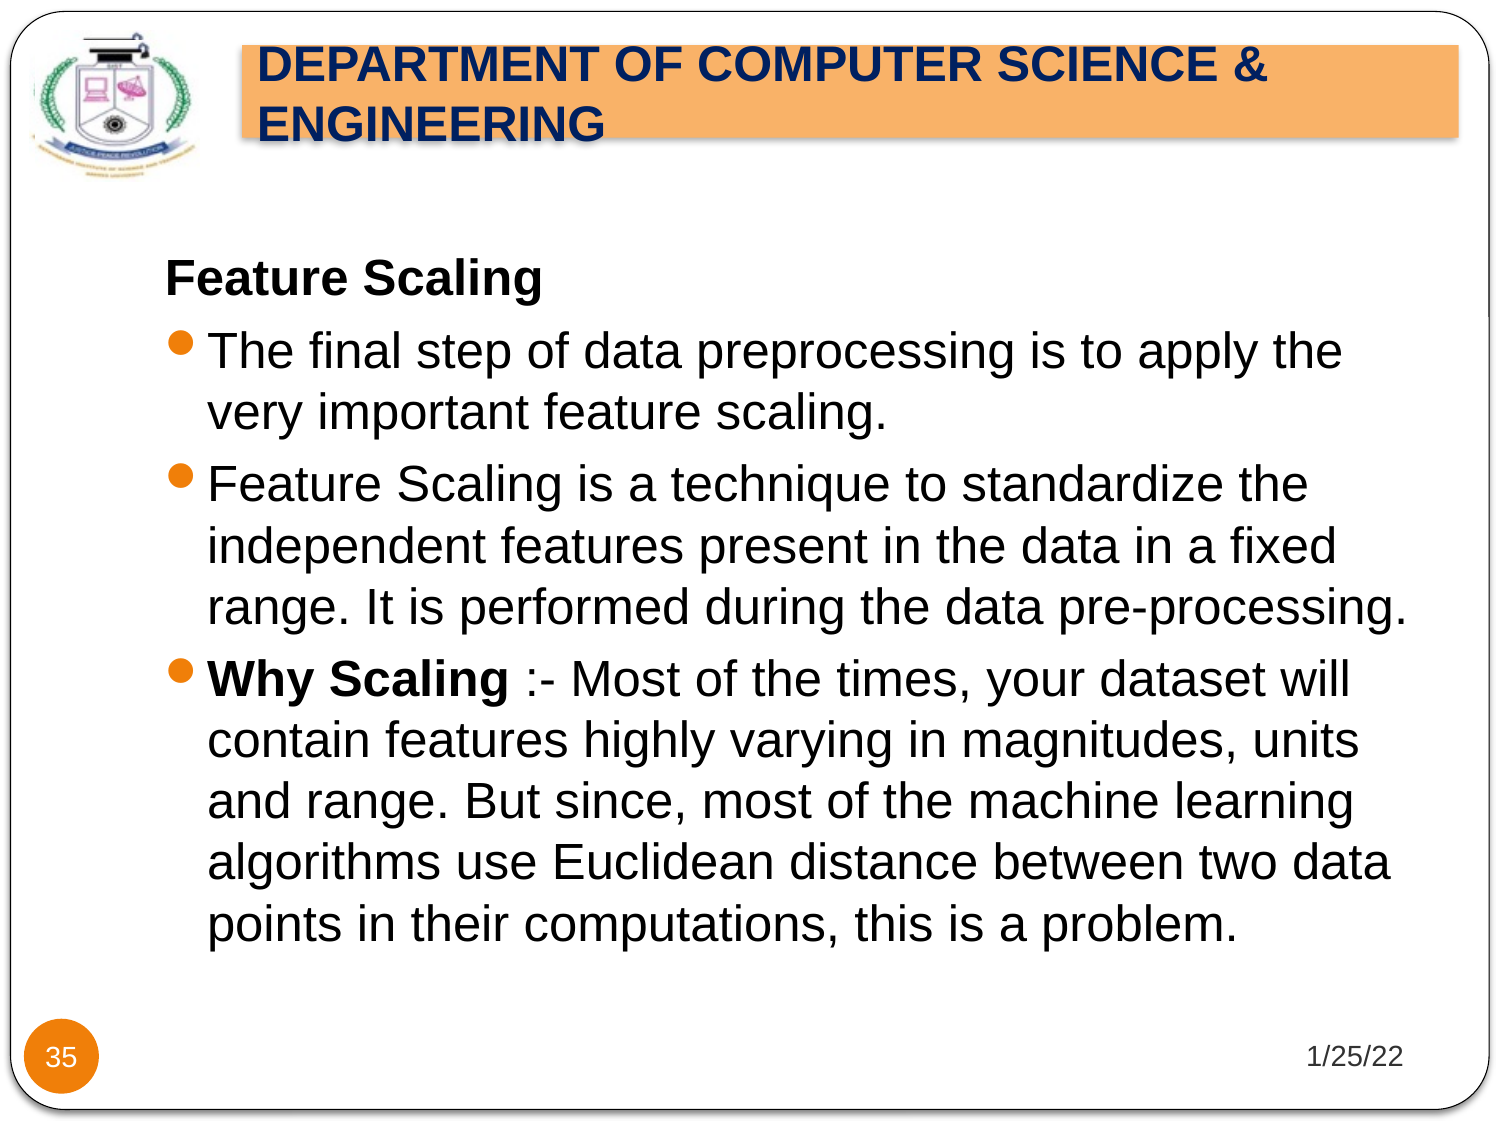

#
Feature Scaling
The final step of data preprocessing is to apply the very important feature scaling.
Feature Scaling is a technique to standardize the independent features present in the data in a fixed range. It is performed during the data pre-processing.
Why Scaling :- Most of the times, your dataset will contain features highly varying in magnitudes, units and range. But since, most of the machine learning algorithms use Euclidean distance between two data points in their computations, this is a problem.

1/25/22
35